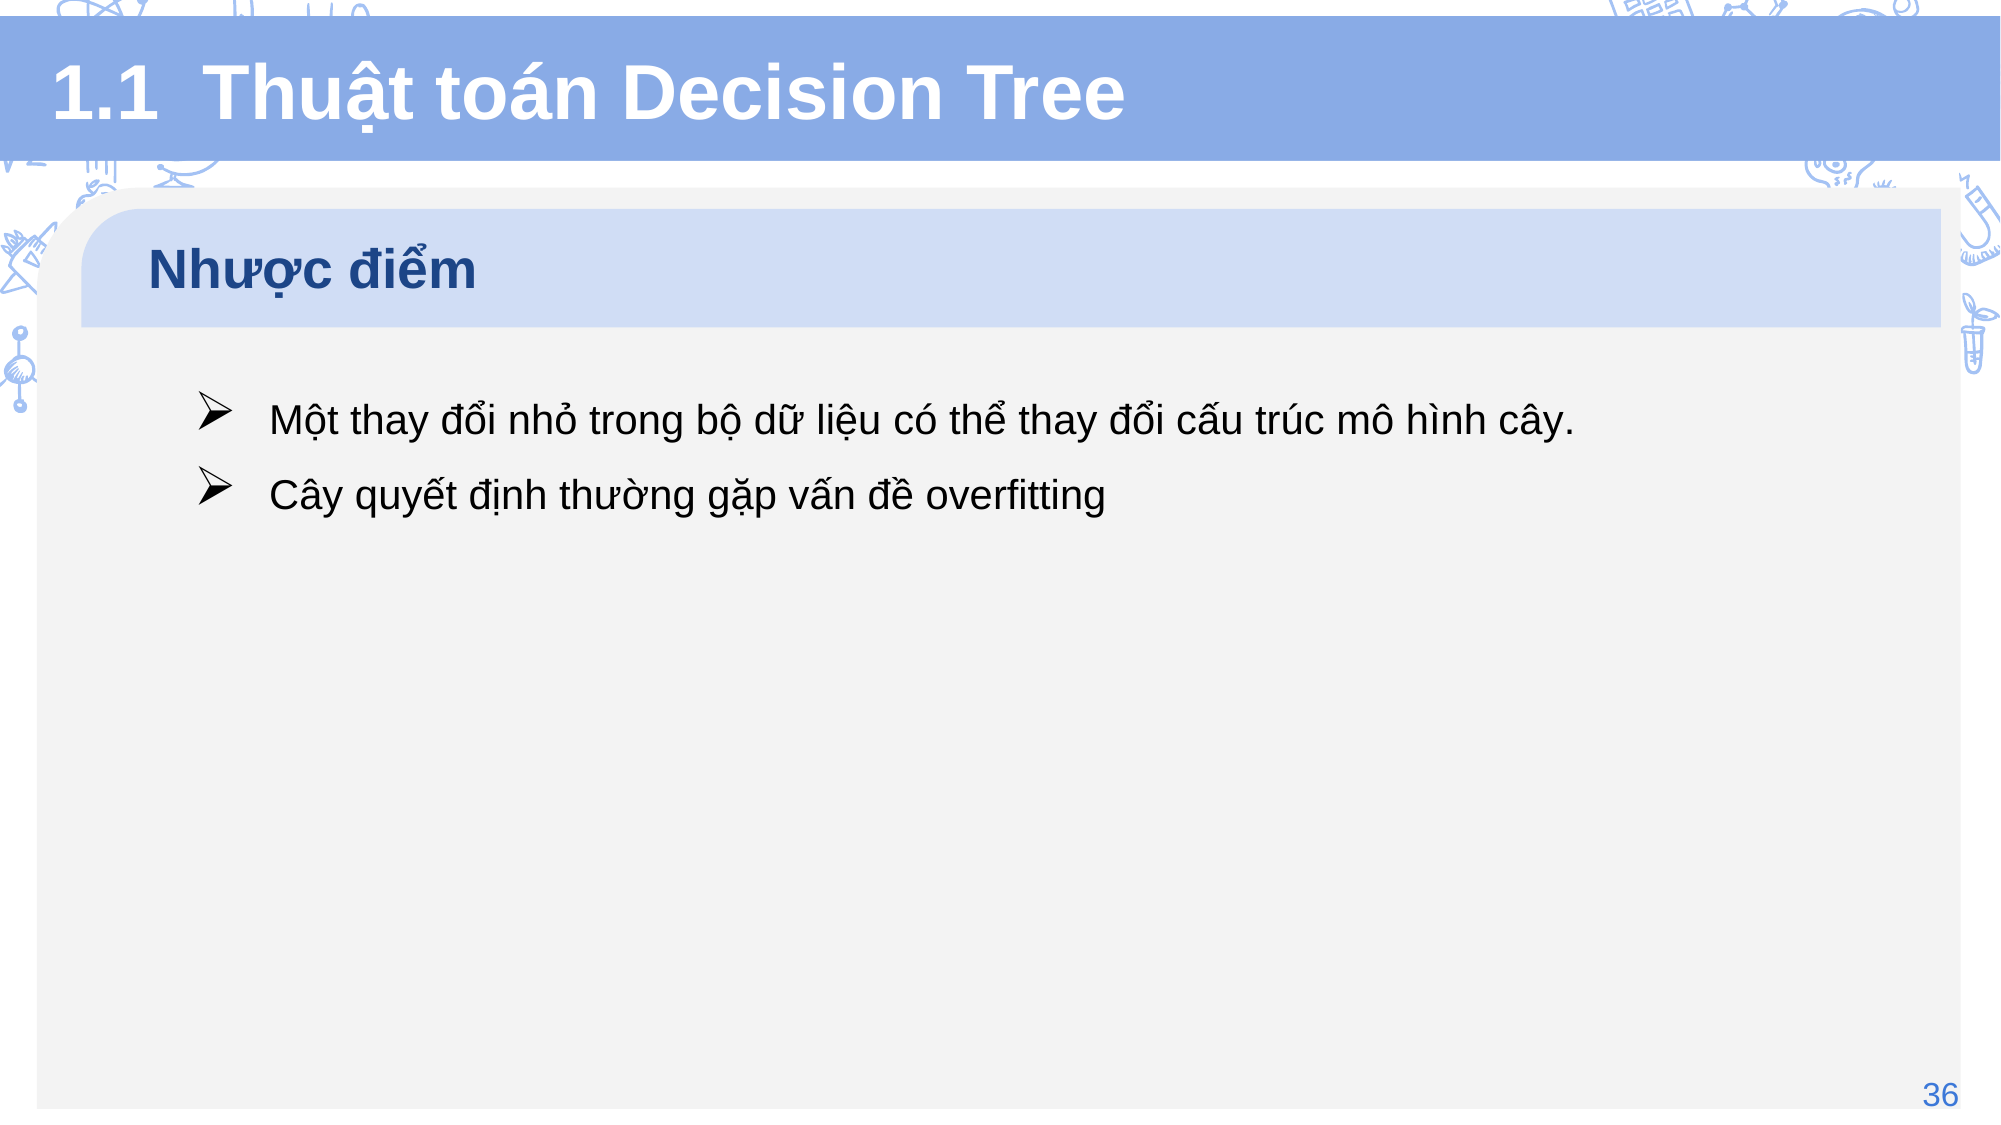

# 1.1  Thuật toán Decision Tree
Nhược điểm
Một thay đổi nhỏ trong bộ dữ liệu có thể thay đổi cấu trúc mô hình cây.
Cây quyết định thường gặp vấn đề overfitting
36